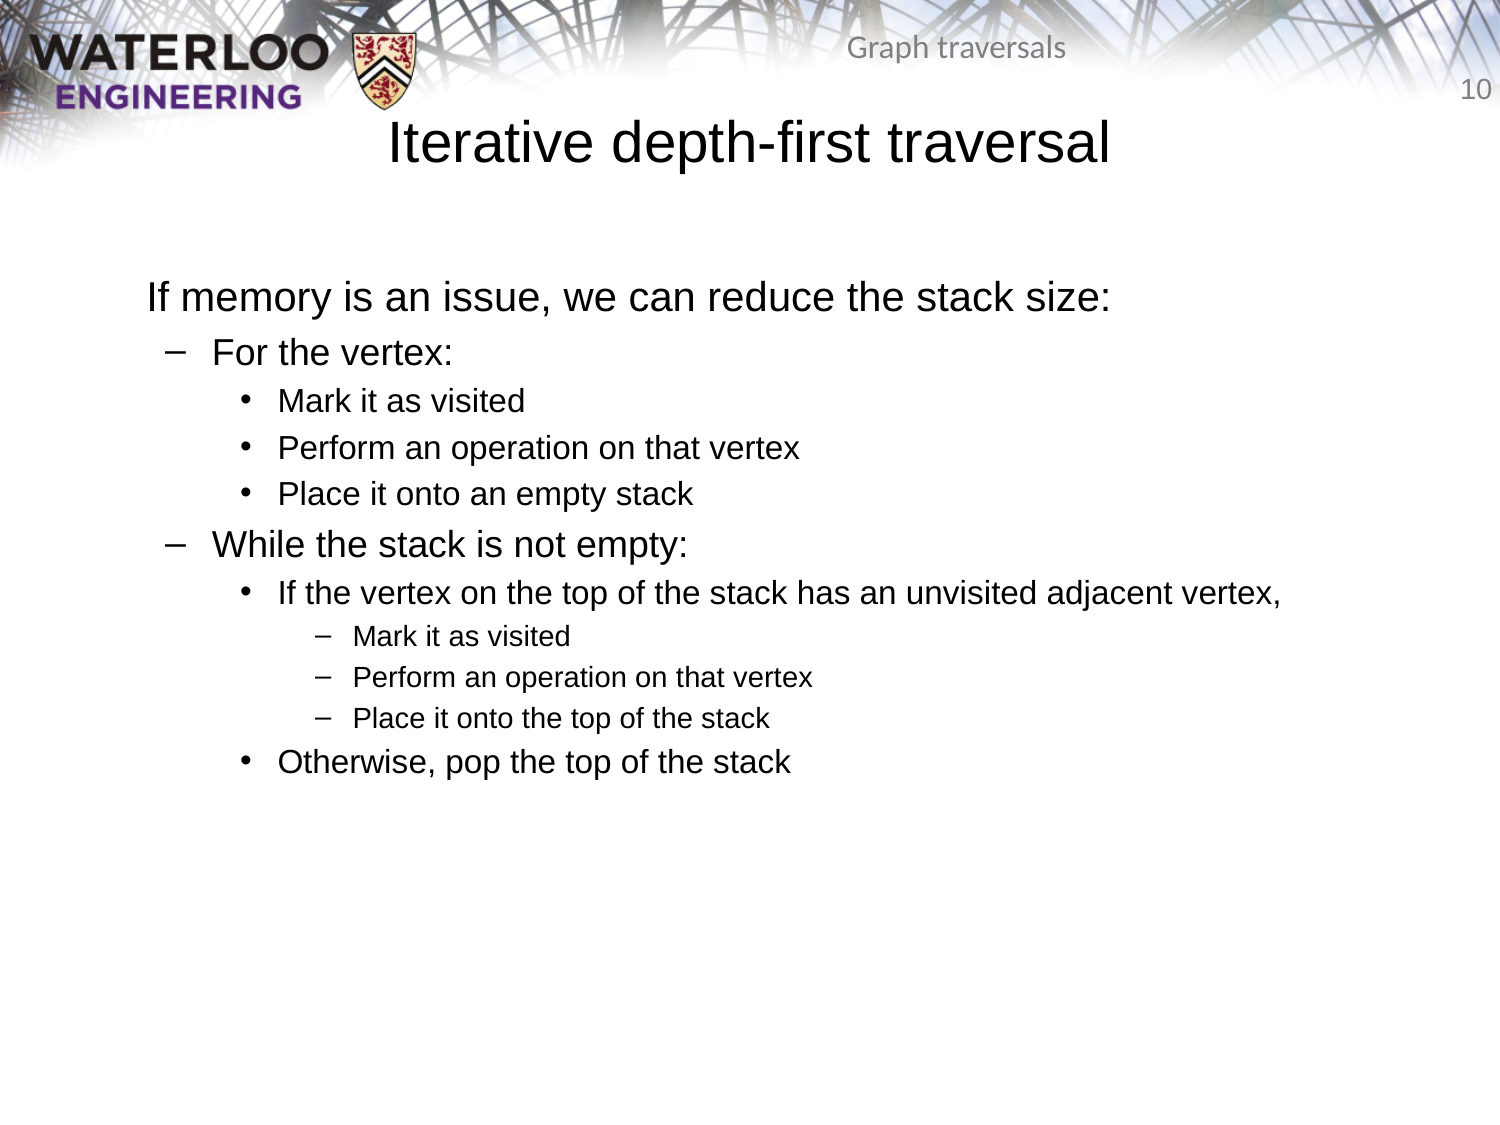

# Iterative depth-first traversal
	If memory is an issue, we can reduce the stack size:
For the vertex:
Mark it as visited
Perform an operation on that vertex
Place it onto an empty stack
While the stack is not empty:
If the vertex on the top of the stack has an unvisited adjacent vertex,
Mark it as visited
Perform an operation on that vertex
Place it onto the top of the stack
Otherwise, pop the top of the stack